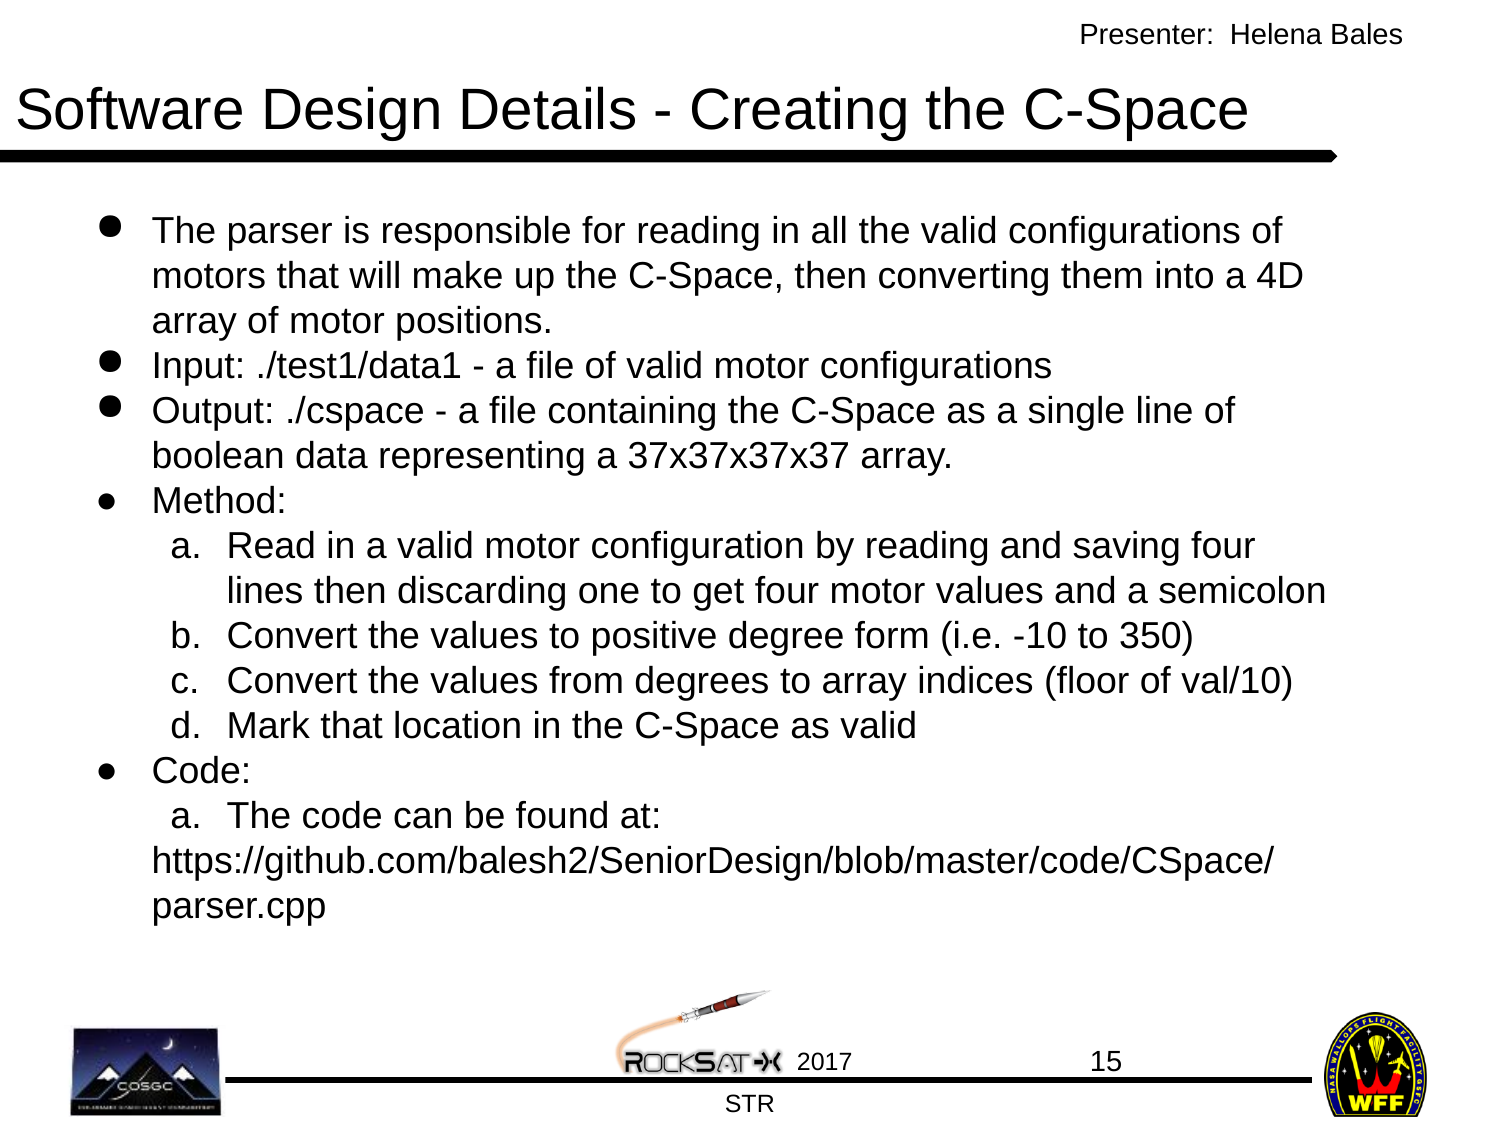

Helena Bales
# Software Design Details - Creating the C-Space
The parser is responsible for reading in all the valid configurations of motors that will make up the C-Space, then converting them into a 4D array of motor positions.
Input: ./test1/data1 - a file of valid motor configurations
Output: ./cspace - a file containing the C-Space as a single line of boolean data representing a 37x37x37x37 array.
Method:
Read in a valid motor configuration by reading and saving four lines then discarding one to get four motor values and a semicolon
Convert the values to positive degree form (i.e. -10 to 350)
Convert the values from degrees to array indices (floor of val/10)
Mark that location in the C-Space as valid
Code:
The code can be found at:
https://github.com/balesh2/SeniorDesign/blob/master/code/CSpace/parser.cpp
15